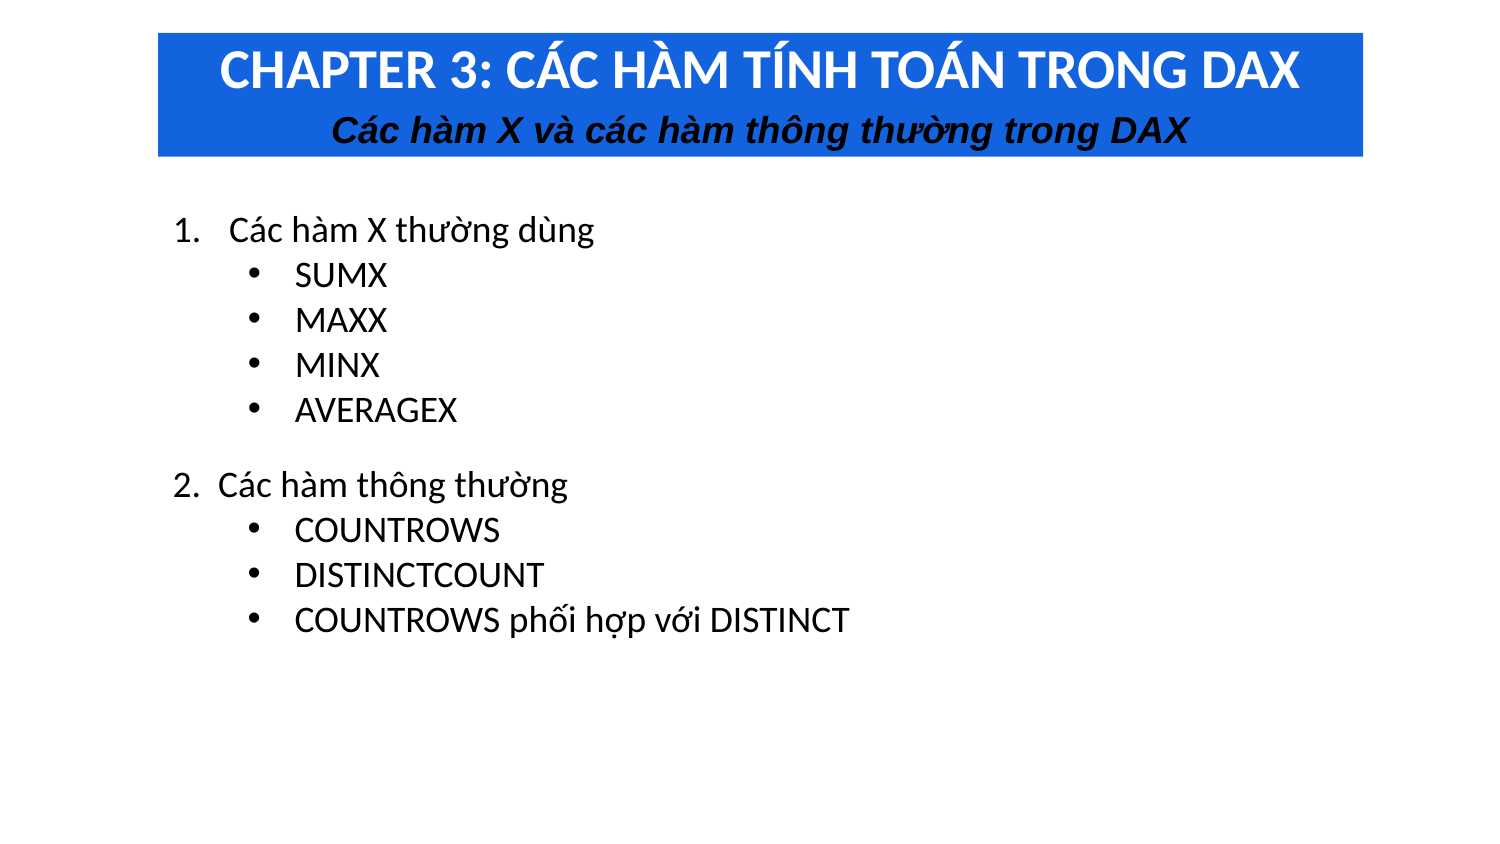

CHAPTER 3: CÁC HÀM TÍNH TOÁN TRONG DAX
Các hàm X và các hàm thông thường trong DAX
Các hàm X thường dùng
SUMX
MAXX
MINX
AVERAGEX
2.  Các hàm thông thường
COUNTROWS
DISTINCTCOUNT
COUNTROWS phối hợp với DISTINCT